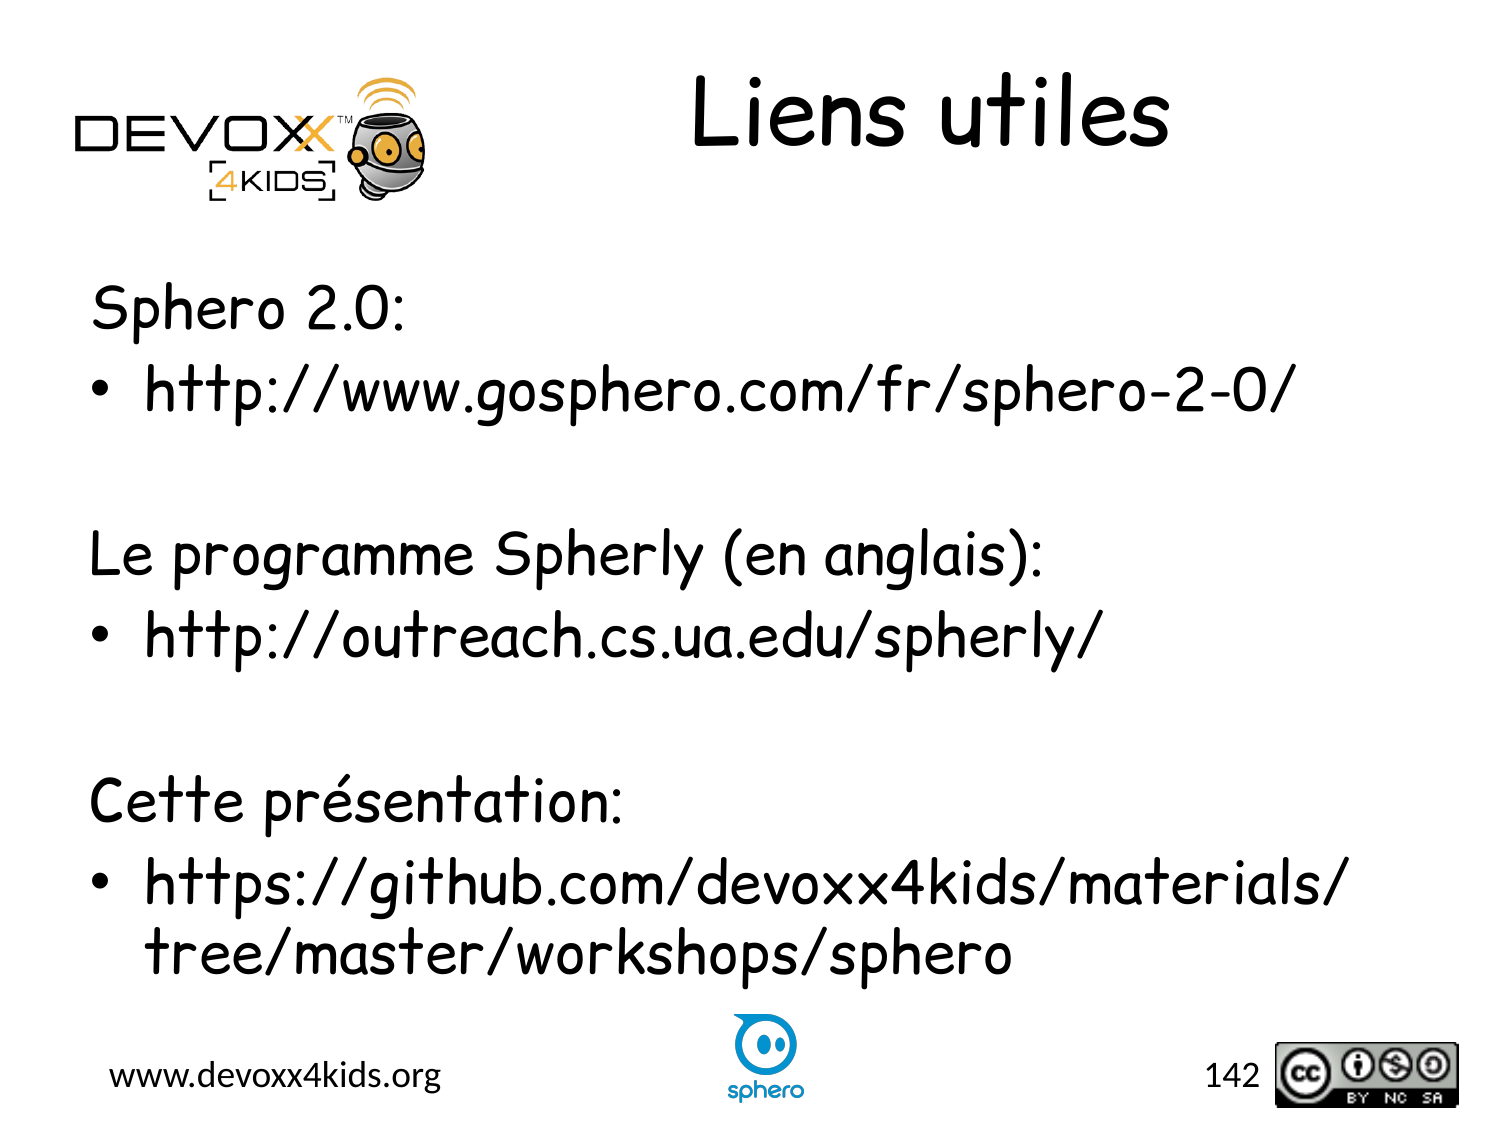

# Liens utiles
Sphero 2.0:
http://www.gosphero.com/fr/sphero-2-0/

Le programme Spherly (en anglais):
http://outreach.cs.ua.edu/spherly/

Cette présentation:
https://github.com/devoxx4kids/materials/tree/master/workshops/sphero
142